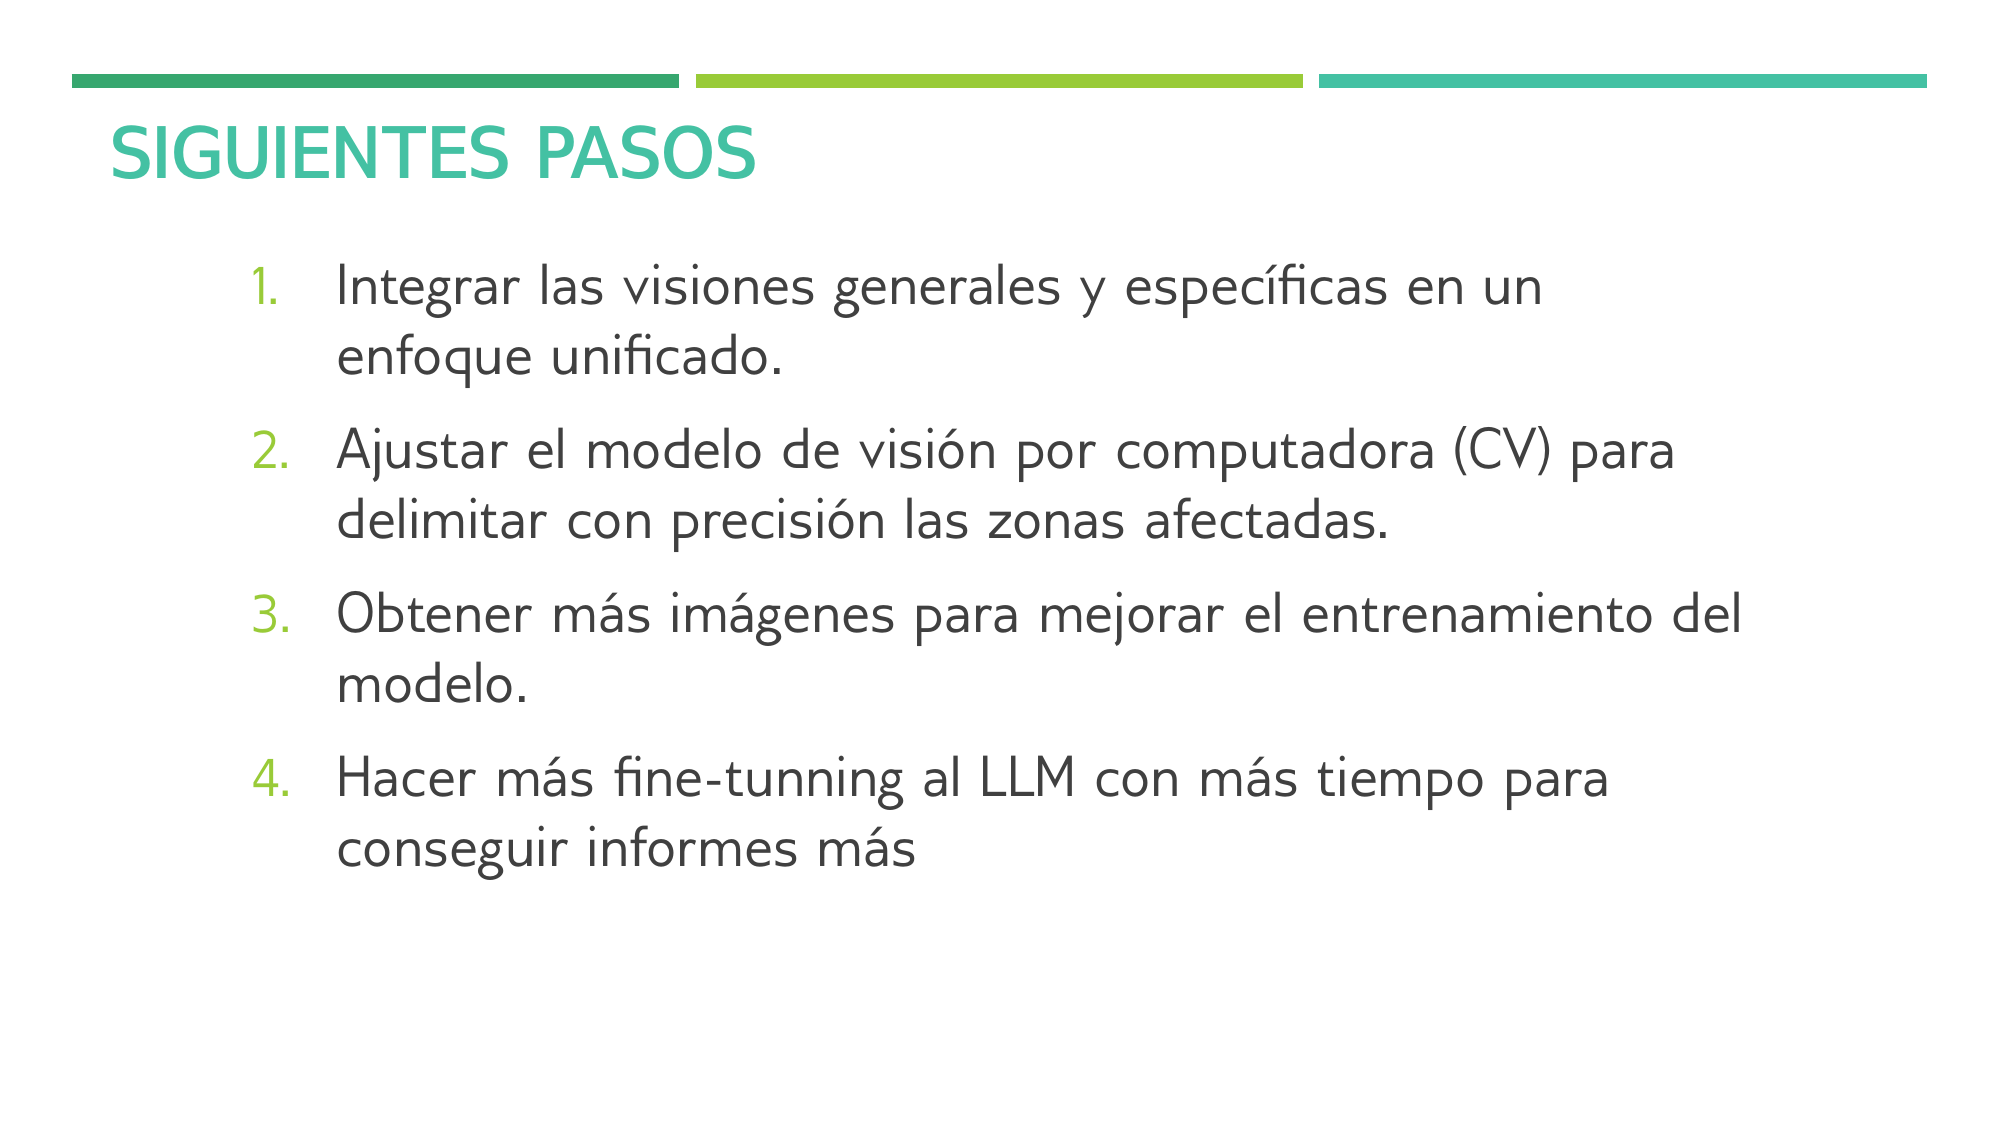

# Siguientes pasos
Integrar las visiones generales y específicas en un enfoque unificado.
Ajustar el modelo de visión por computadora (CV) para delimitar con precisión las zonas afectadas.
Obtener más imágenes para mejorar el entrenamiento del modelo.
Hacer más fine-tunning al LLM con más tiempo para conseguir informes más